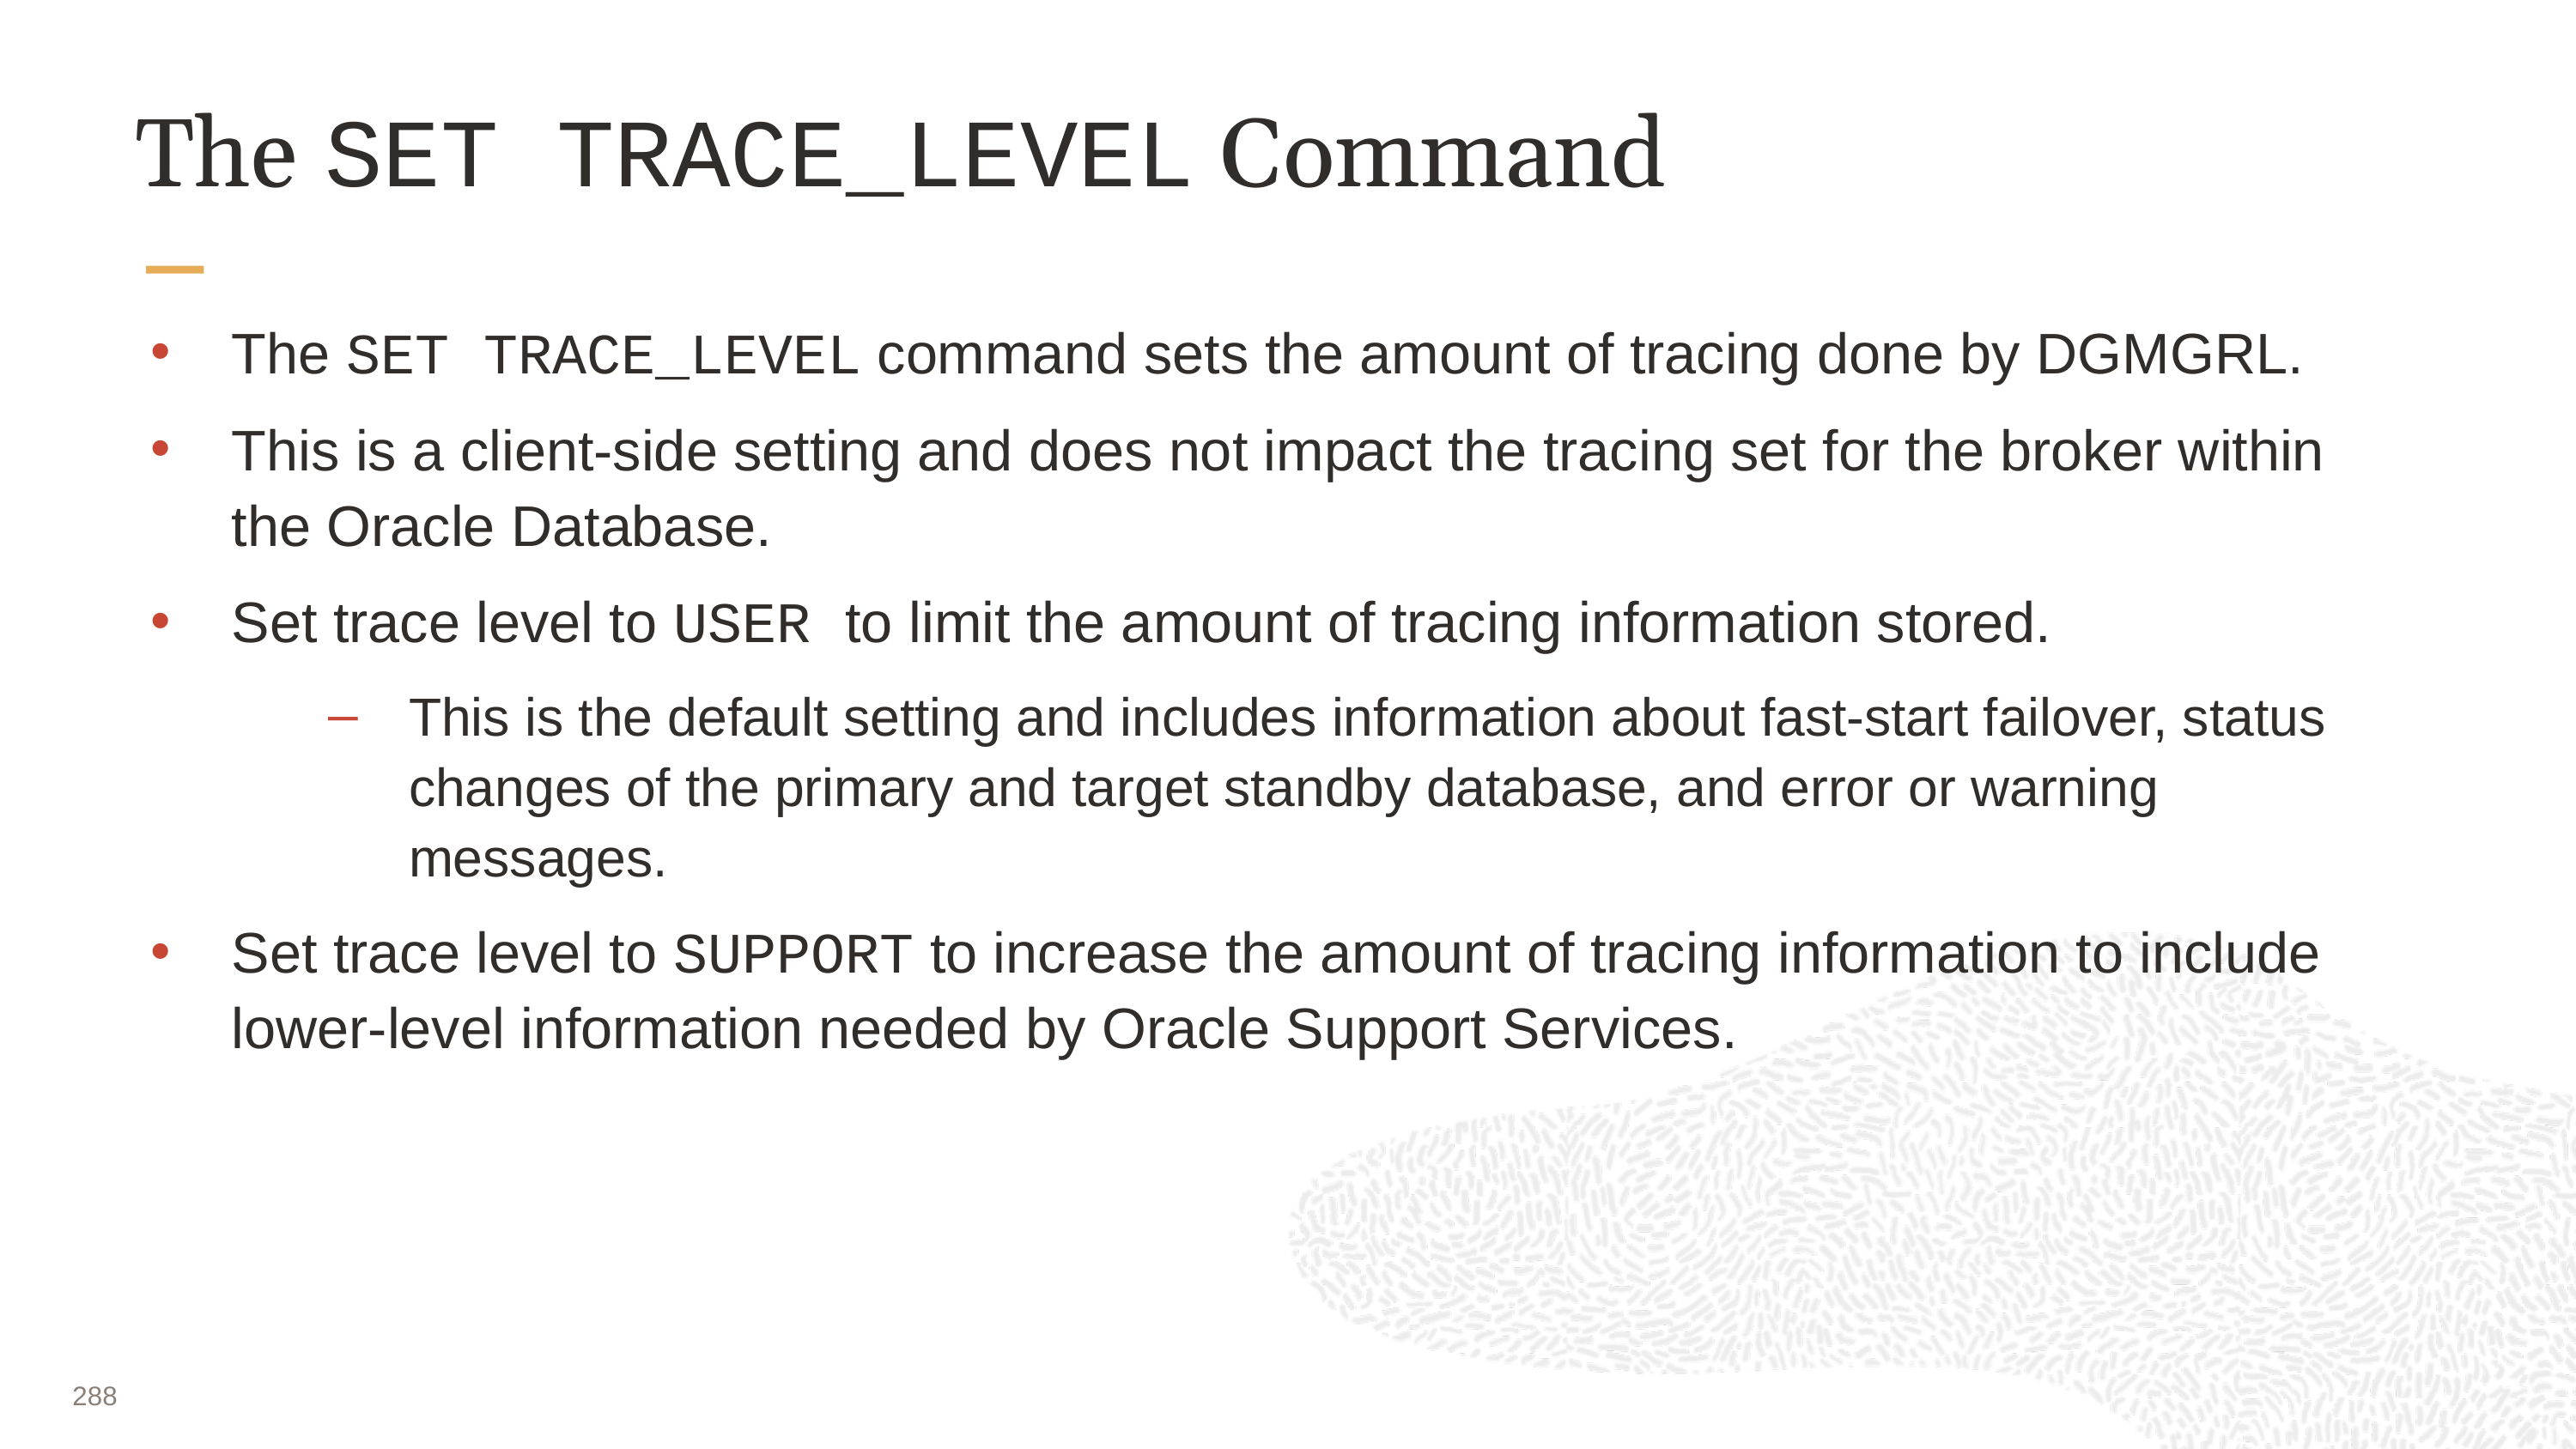

# The SET TRACE_LEVEL Command
The SET TRACE_LEVEL command sets the amount of tracing done by DGMGRL.
This is a client-side setting and does not impact the tracing set for the broker within the Oracle Database.
Set trace level to USER to limit the amount of tracing information stored.
This is the default setting and includes information about fast-start failover, status changes of the primary and target standby database, and error or warning messages.
Set trace level to SUPPORT to increase the amount of tracing information to include lower-level information needed by Oracle Support Services.